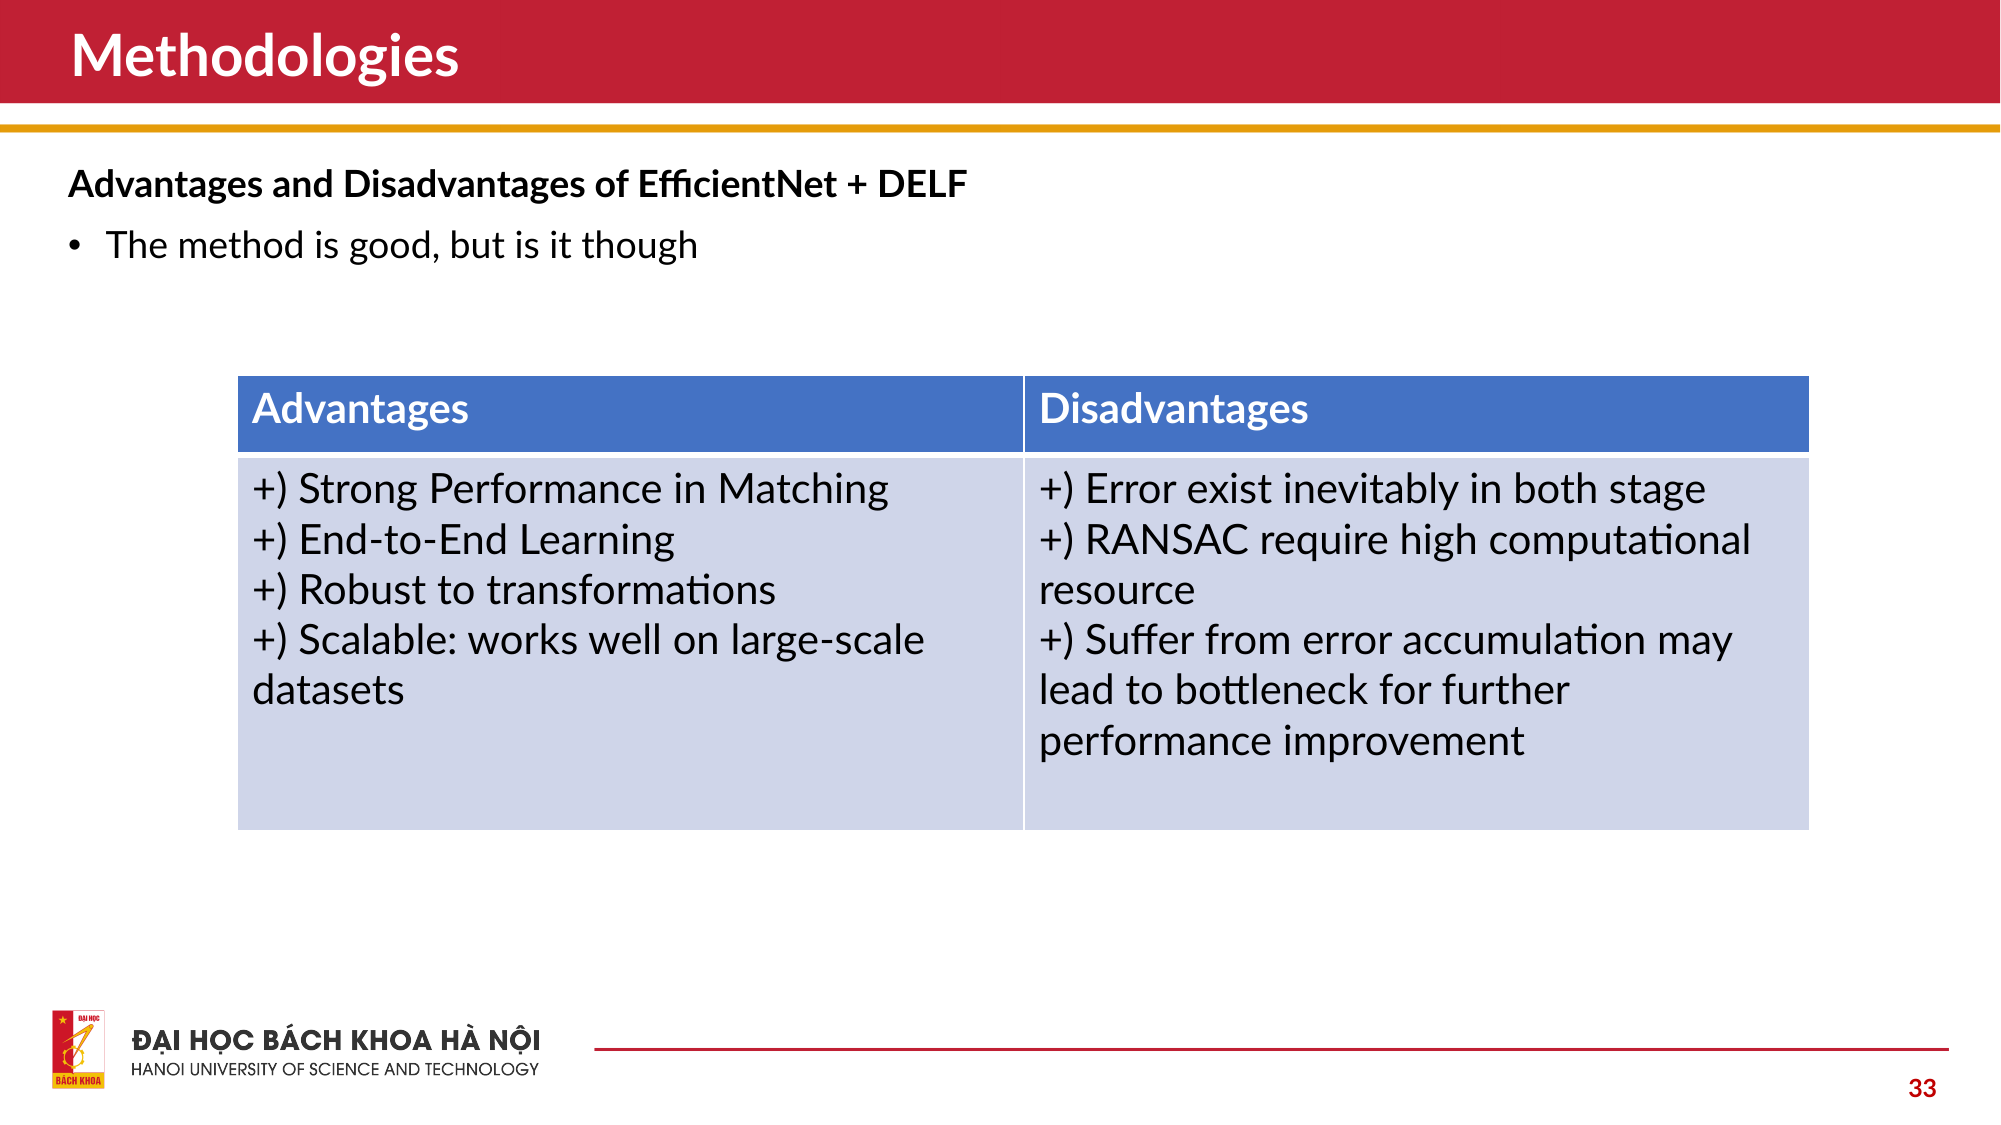

# Methodologies
Advantages and Disadvantages of EfficientNet + DELF
The method is good, but is it though

| Advantages | Disadvantages |
| --- | --- |
| +) Strong Performance in Matching +) End-to-End Learning +) Robust to transformations +) Scalable: works well on large-scale datasets | +) Error exist inevitably in both stage +) RANSAC require high computational resource +) Suffer from error accumulation may lead to bottleneck for further performance improvement |
33